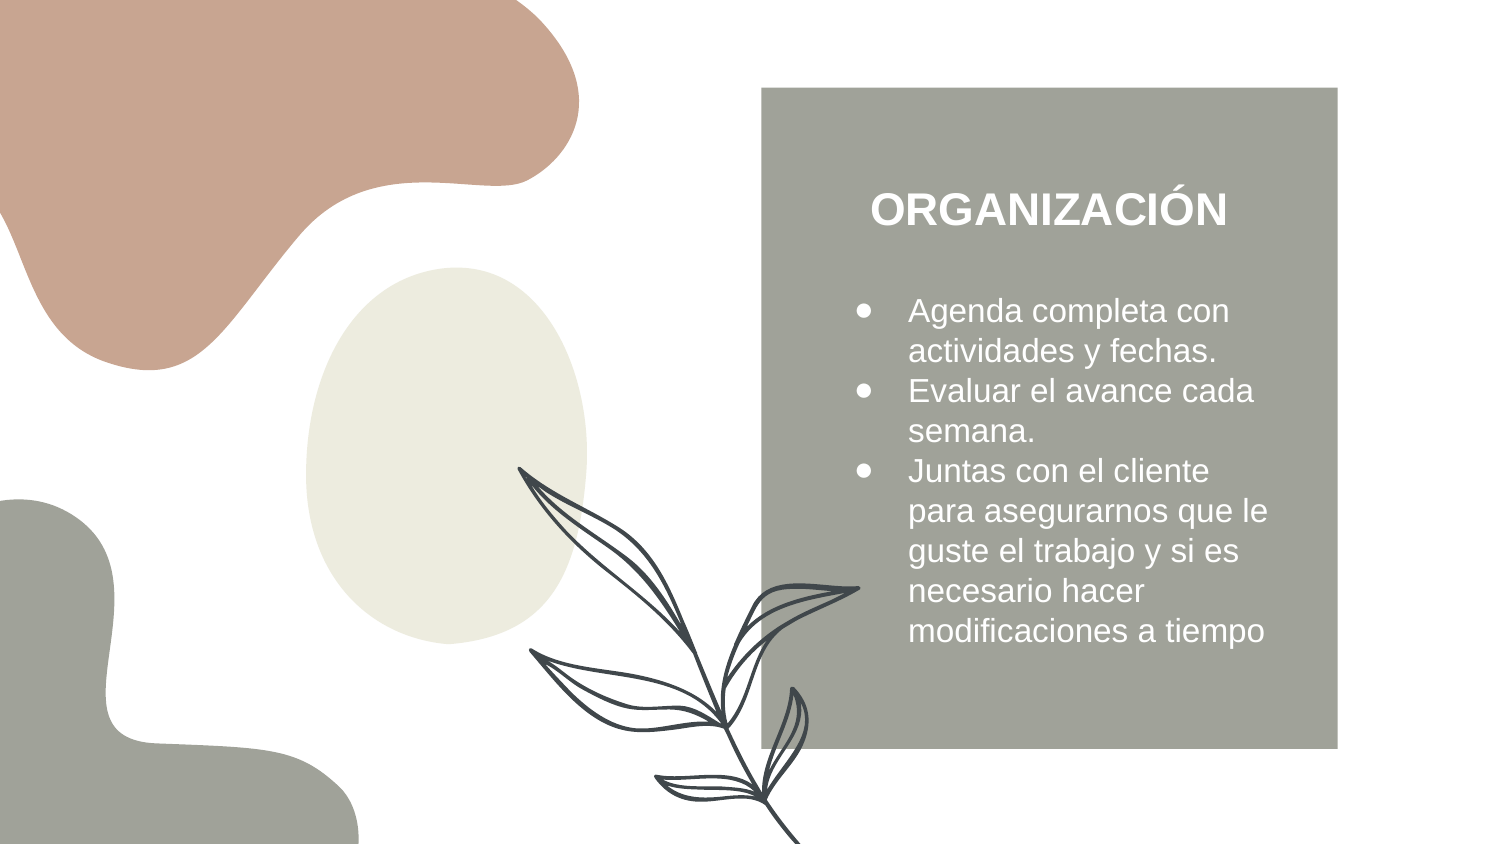

ORGANIZACIÓN

Agenda completa con actividades y fechas.
Evaluar el avance cada semana.
Juntas con el cliente para asegurarnos que le  guste el trabajo y si es necesario hacer  modificaciones a tiempo